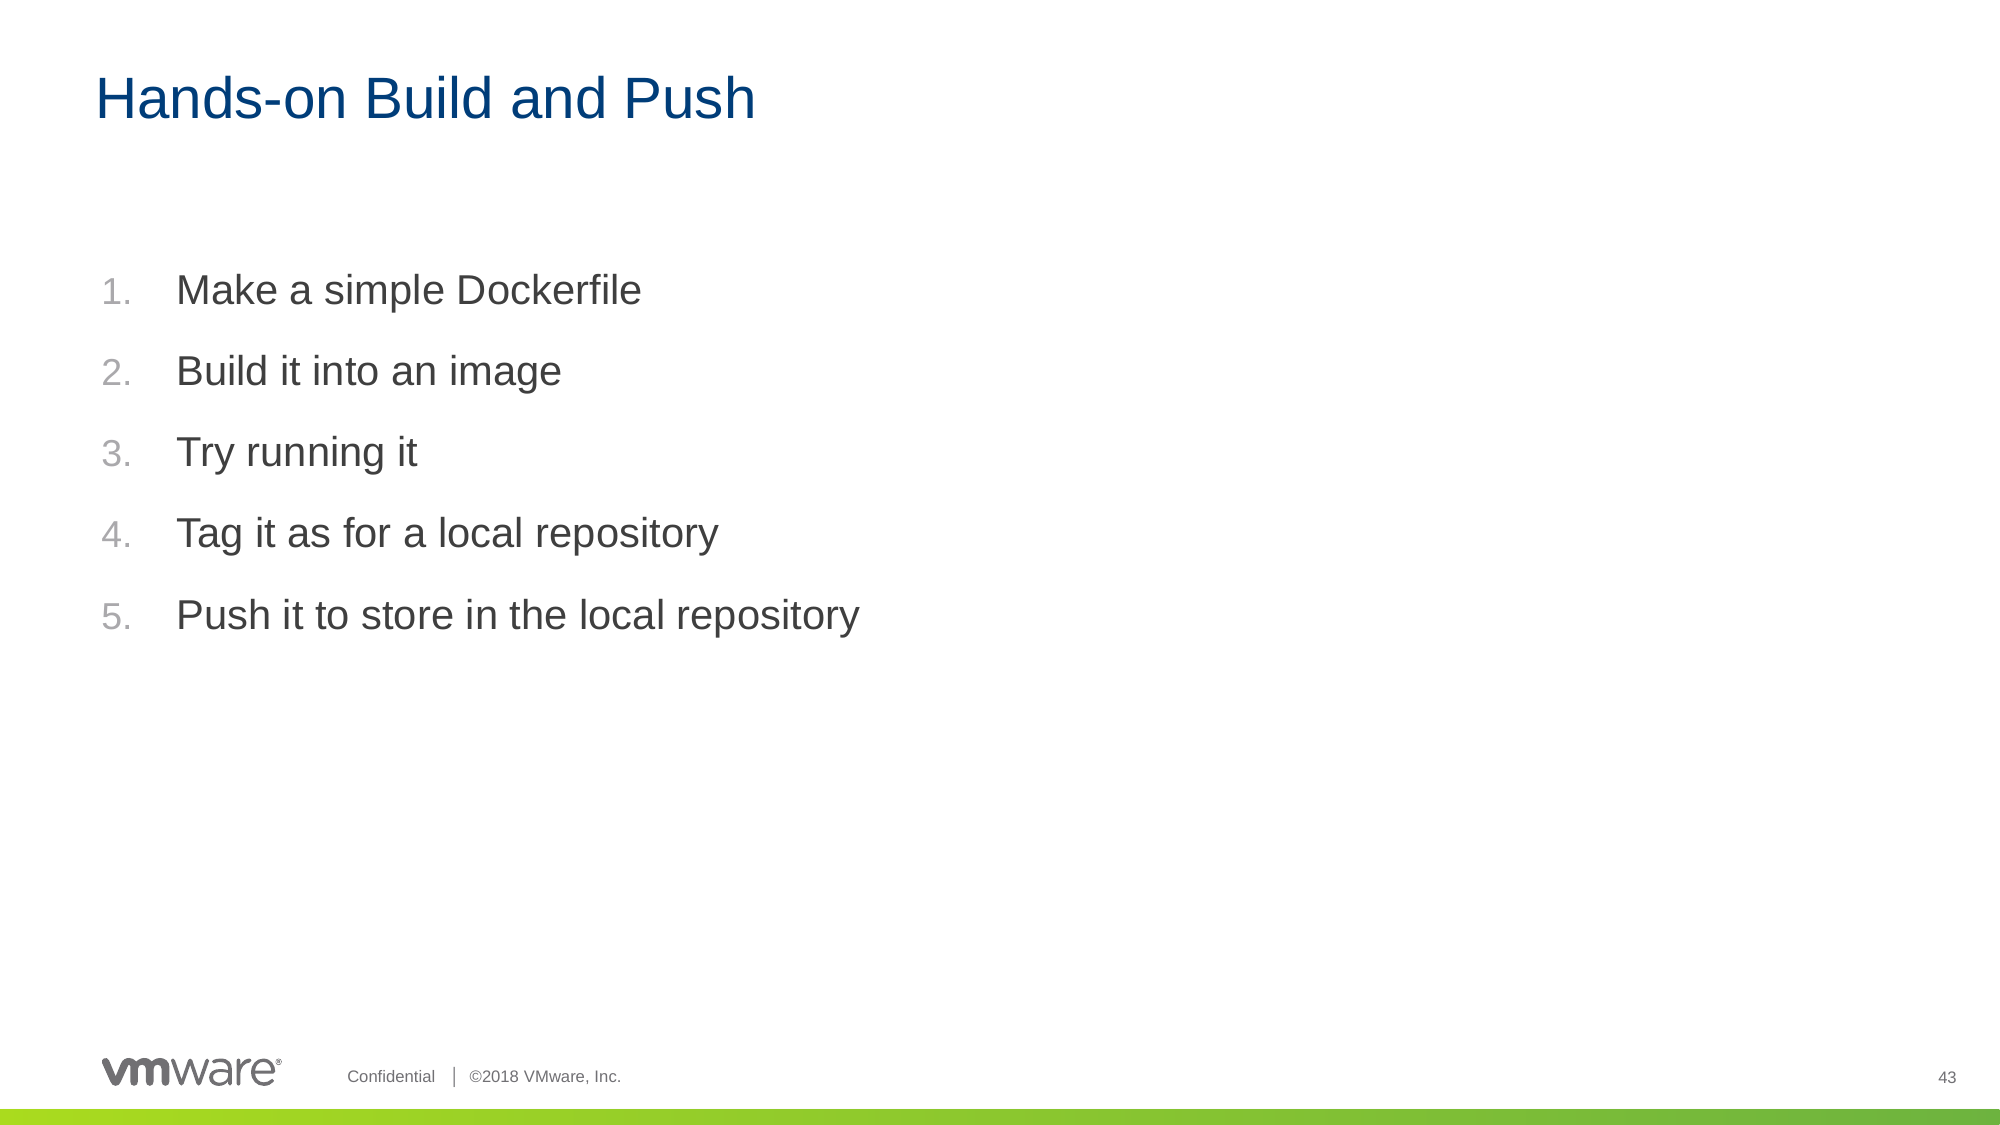

# Hands-on Build and Push

Make a simple Dockerfile
Build it into an image
Try running it
Tag it as for a local repository
Push it to store in the local repository